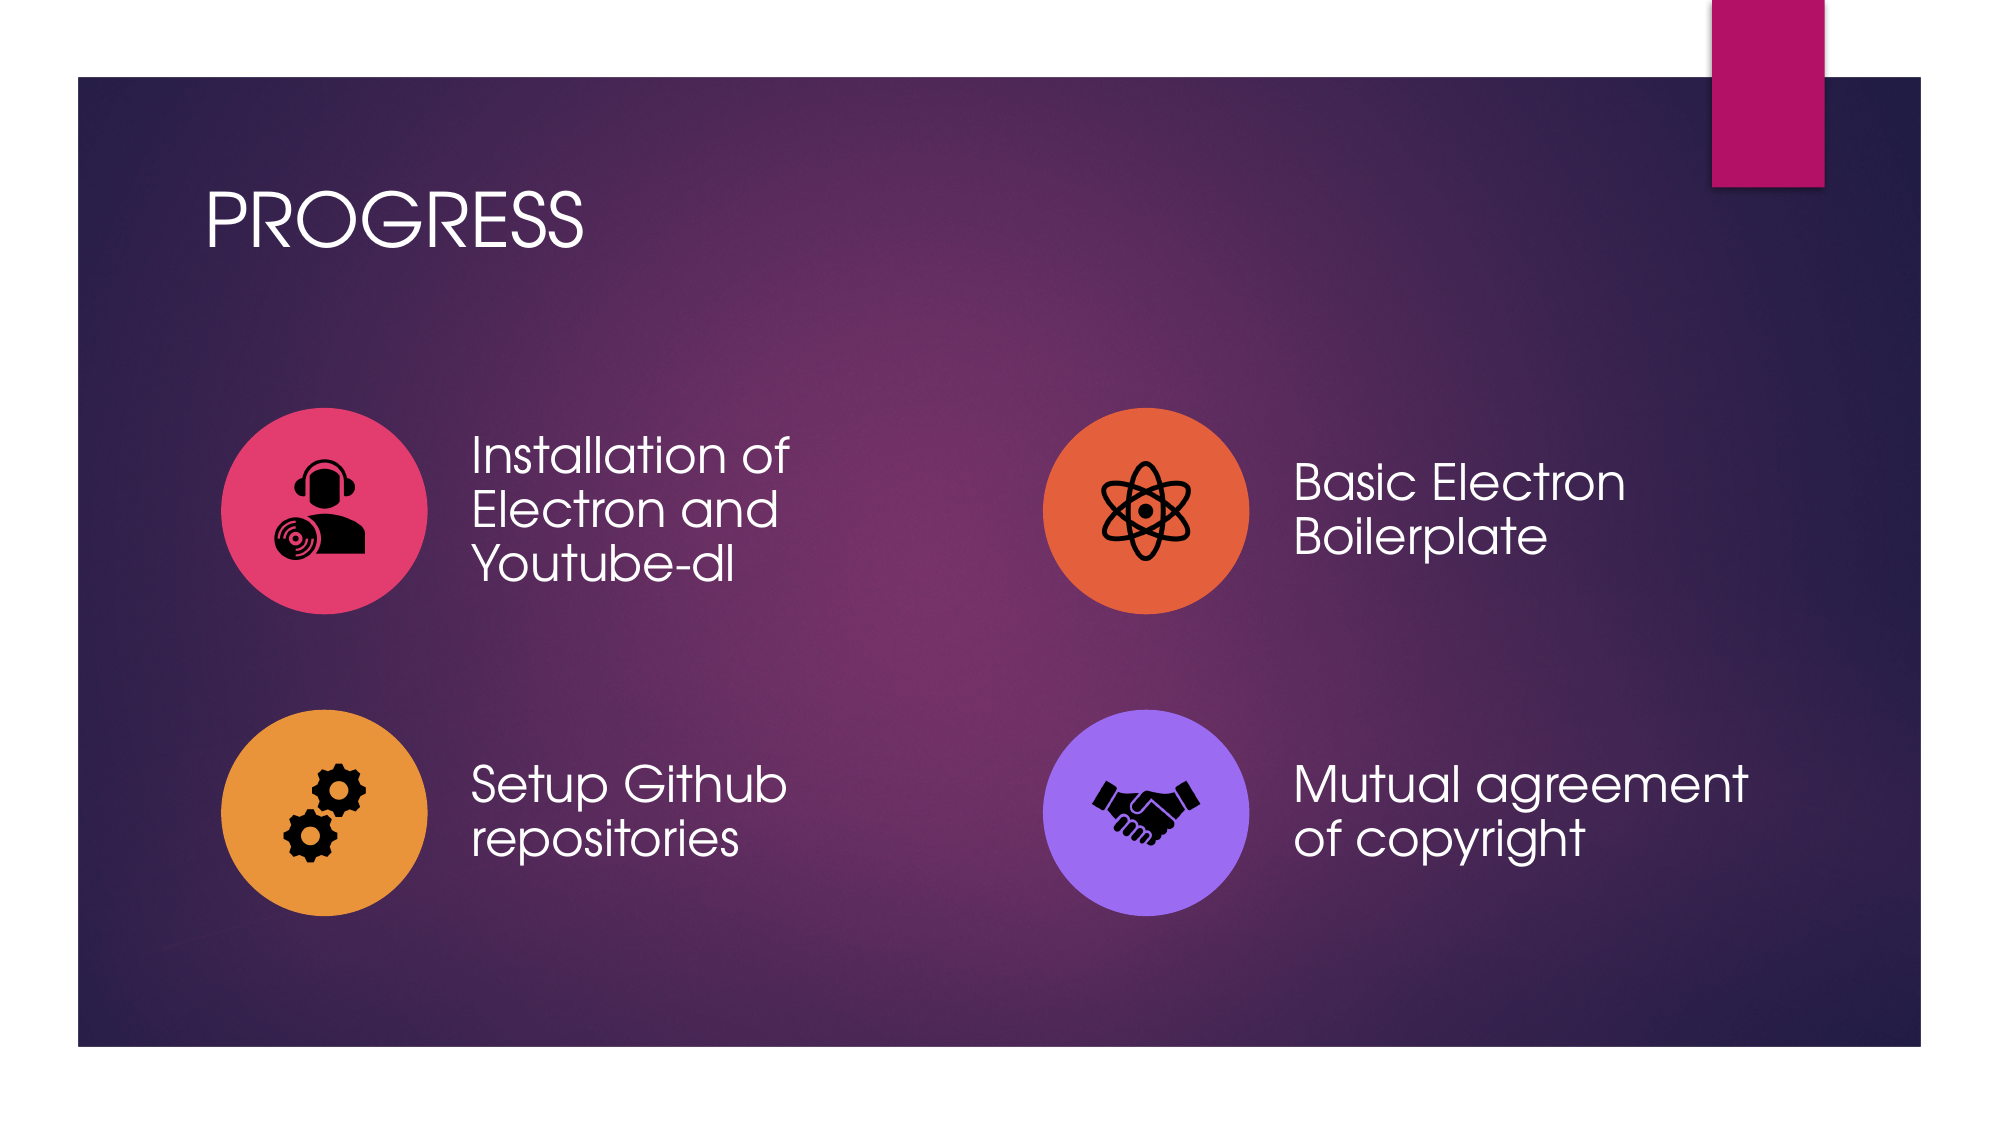

# PROGRESS
Installation of Electron and Youtube-dl
Basic Electron Boilerplate
Setup Github repositories
Mutual agreement of copyright